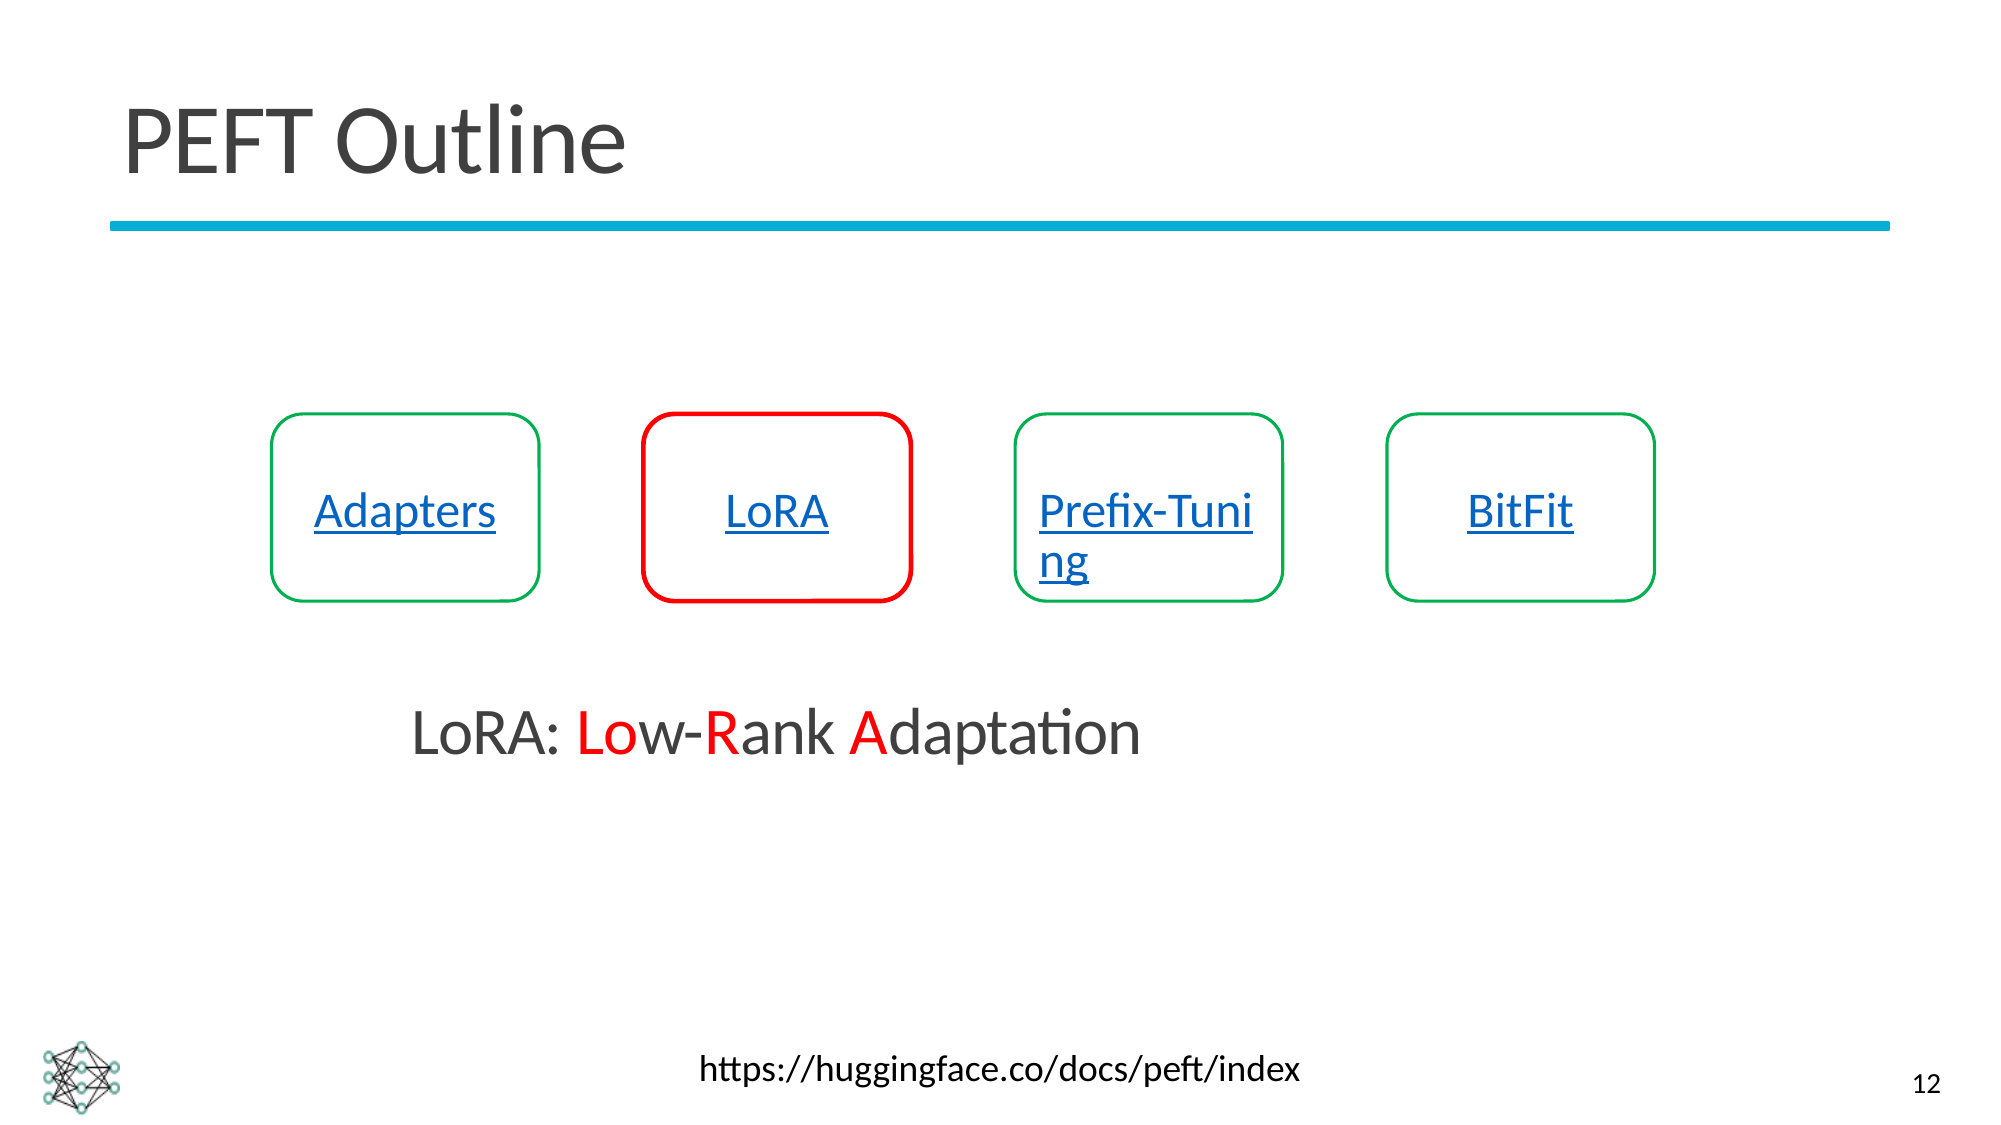

# PEFT Outline

BitFit
Adapters
LoRA
Prefix-Tuning
LoRA: Low-Rank Adaptation
https://huggingface.co/docs/peft/index
12